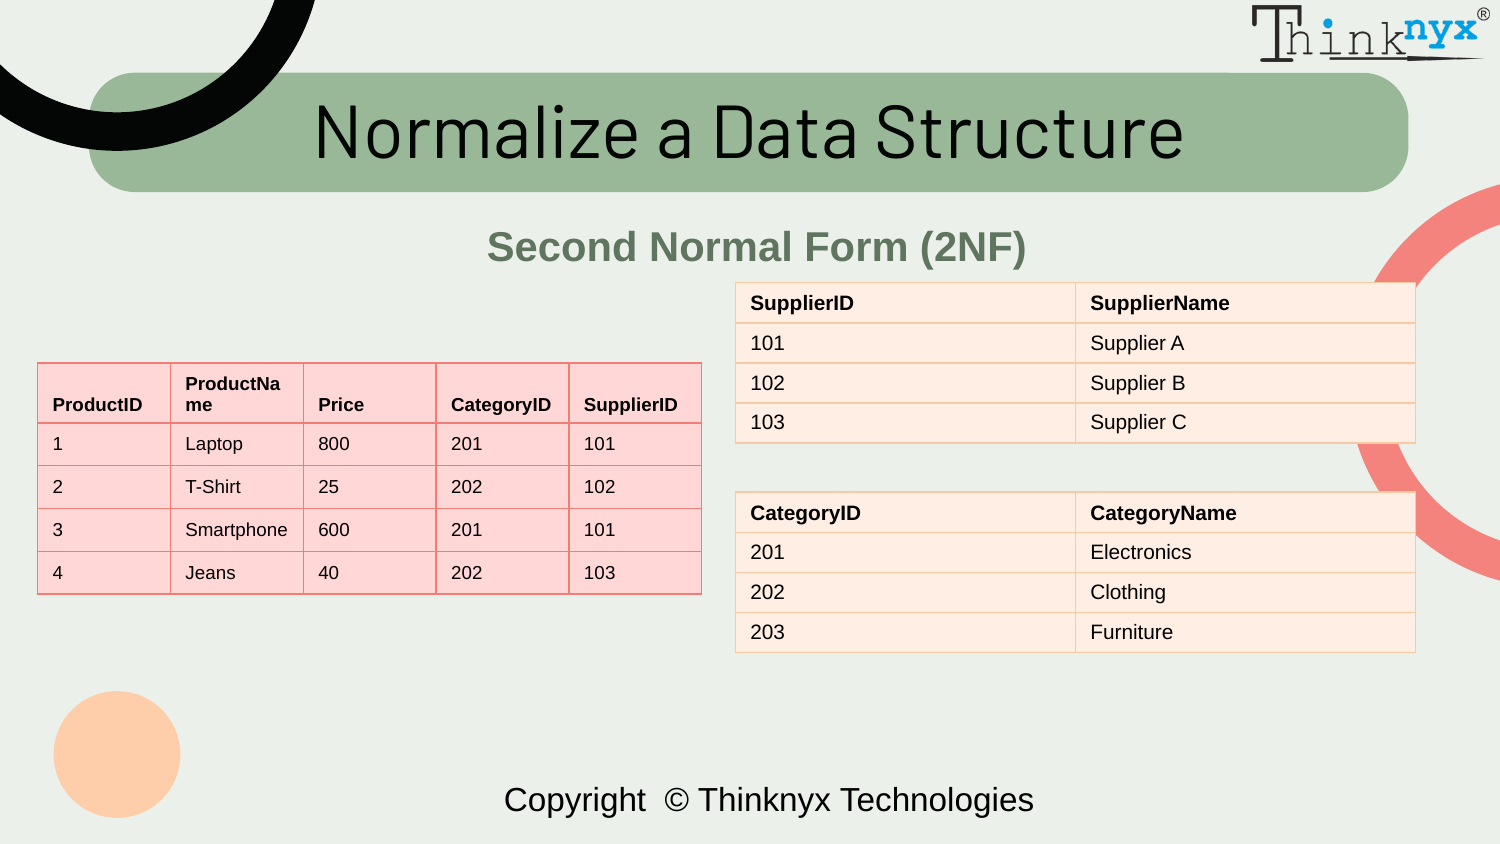

# Normalize a Data Structure
Second Normal Form (2NF)
| SupplierID | SupplierName |
| --- | --- |
| 101 | Supplier A |
| 102 | Supplier B |
| 103 | Supplier C |
| ProductID | ProductName | Price | CategoryID | SupplierID |
| --- | --- | --- | --- | --- |
| 1 | Laptop | 800 | 201 | 101 |
| 2 | T-Shirt | 25 | 202 | 102 |
| 3 | Smartphone | 600 | 201 | 101 |
| 4 | Jeans | 40 | 202 | 103 |
| CategoryID | CategoryName |
| --- | --- |
| 201 | Electronics |
| 202 | Clothing |
| 203 | Furniture |